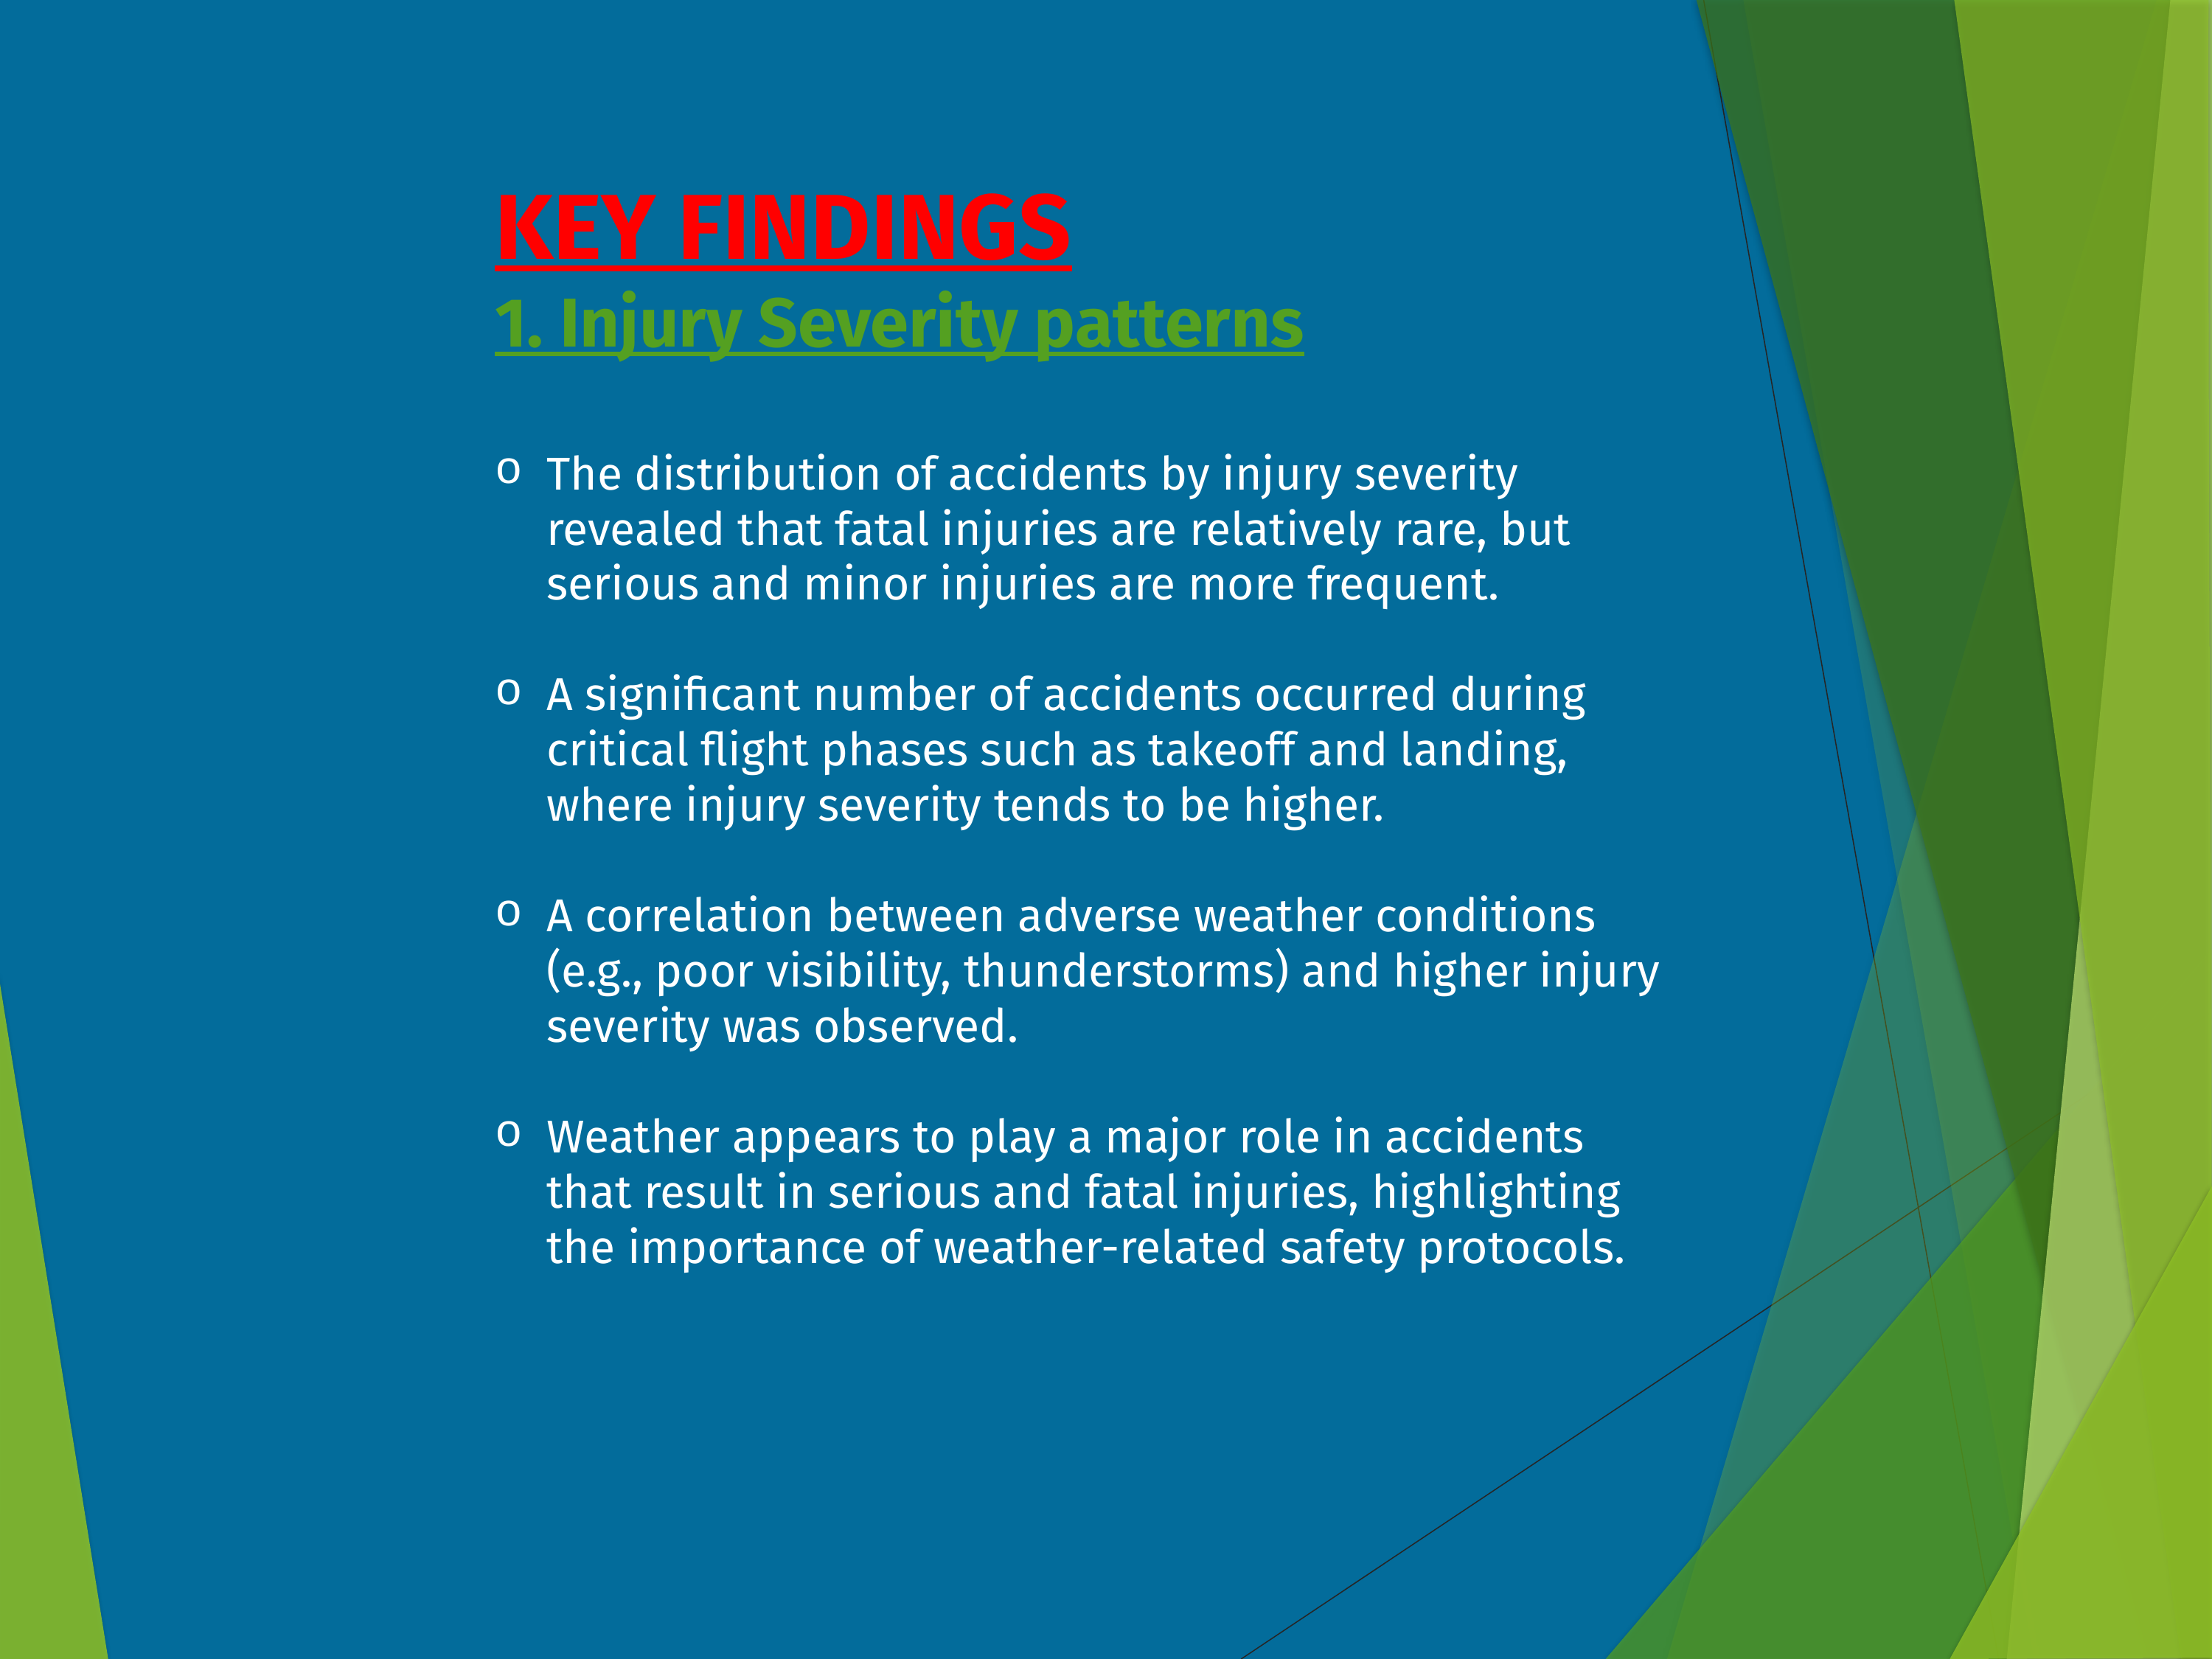

KEY FINDINGS
1. Injury Severity patterns

The distribution of accidents by injury severity revealed that fatal injuries are relatively rare, but serious and minor injuries are more frequent.

A significant number of accidents occurred during critical flight phases such as takeoff and landing, where injury severity tends to be higher.

A correlation between adverse weather conditions (e.g., poor visibility, thunderstorms) and higher injury severity was observed.

Weather appears to play a major role in accidents that result in serious and fatal injuries, highlighting the importance of weather-related safety protocols.